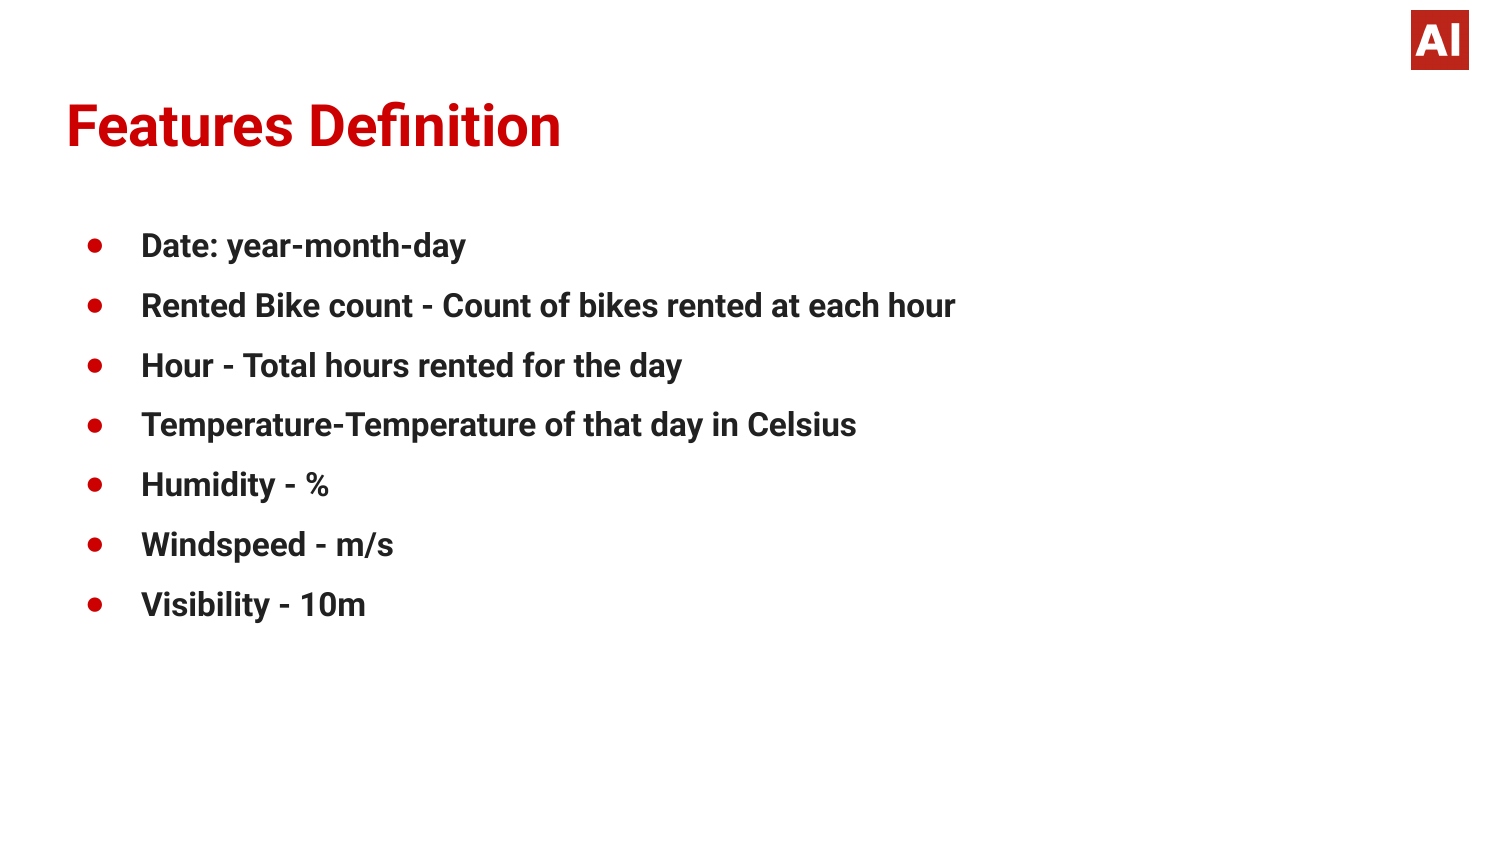

# Features Definition
Date: year-month-day
Rented Bike count - Count of bikes rented at each hour
Hour - Total hours rented for the day
Temperature-Temperature of that day in Celsius
Humidity - %
Windspeed - m/s
Visibility - 10m